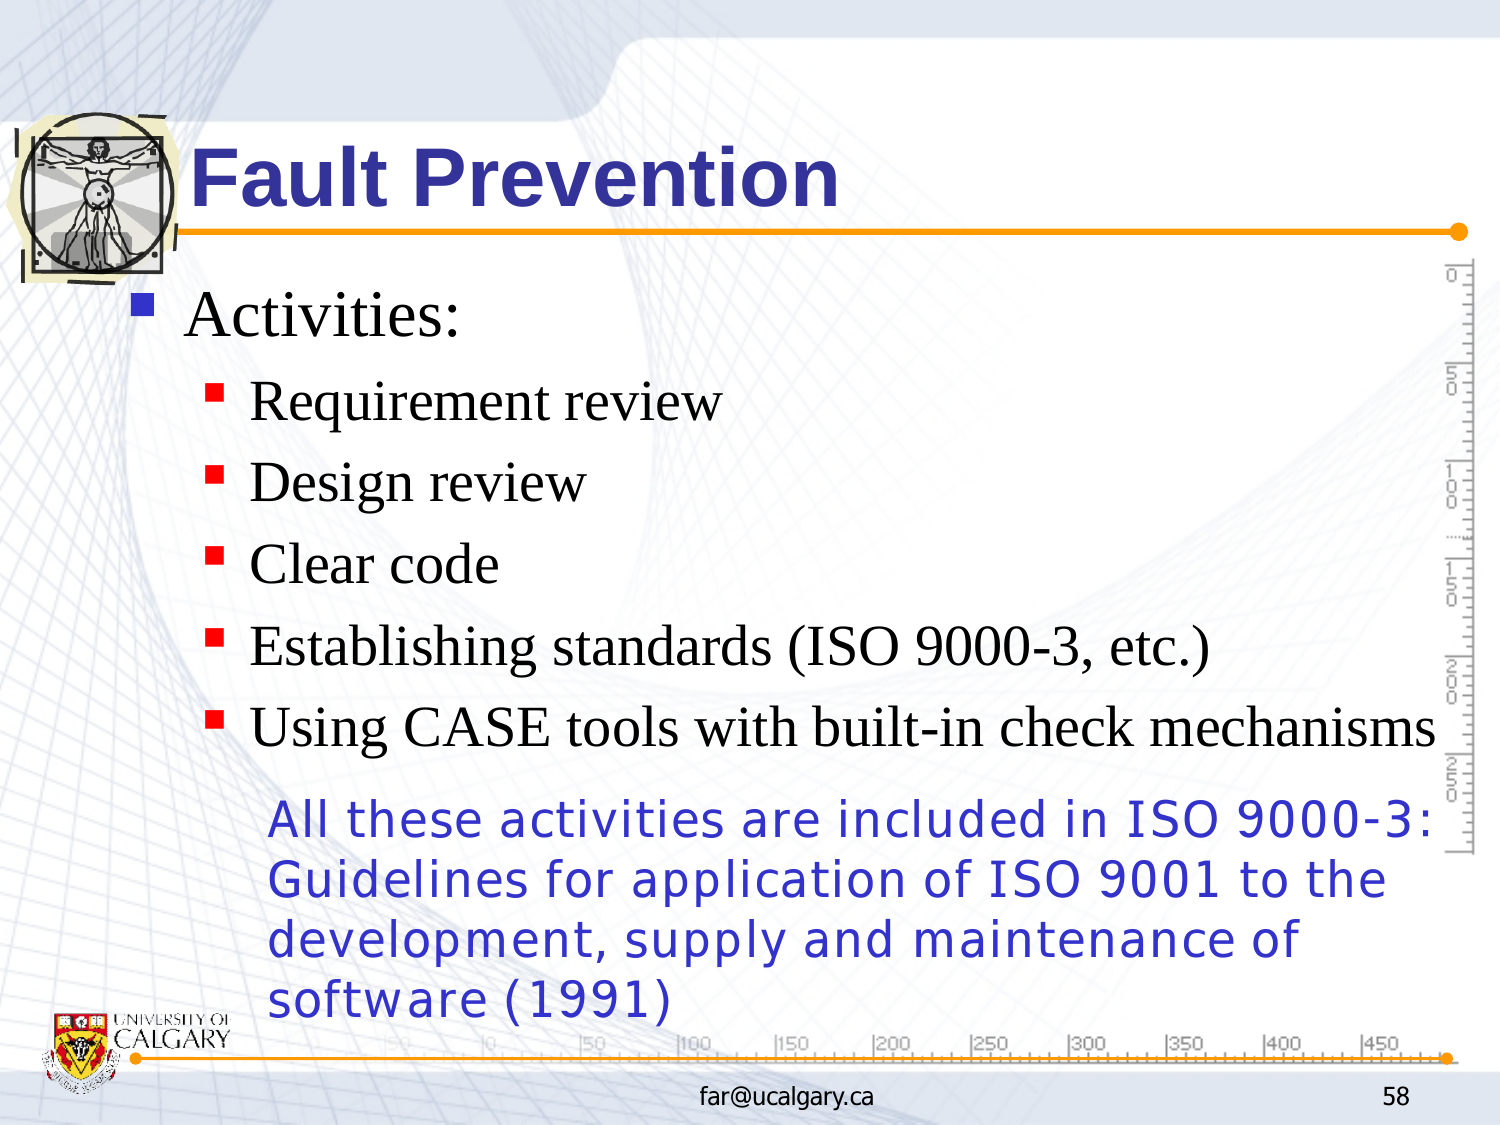

# Fault Prevention
Activities:
Requirement review
Design review
Clear code
Establishing standards (ISO 9000-3, etc.)
Using CASE tools with built-in check mechanisms
All these activities are included in ISO 9000-3: Guidelines for application of ISO 9001 to the development, supply and maintenance of software (1991)
far@ucalgary.ca
58